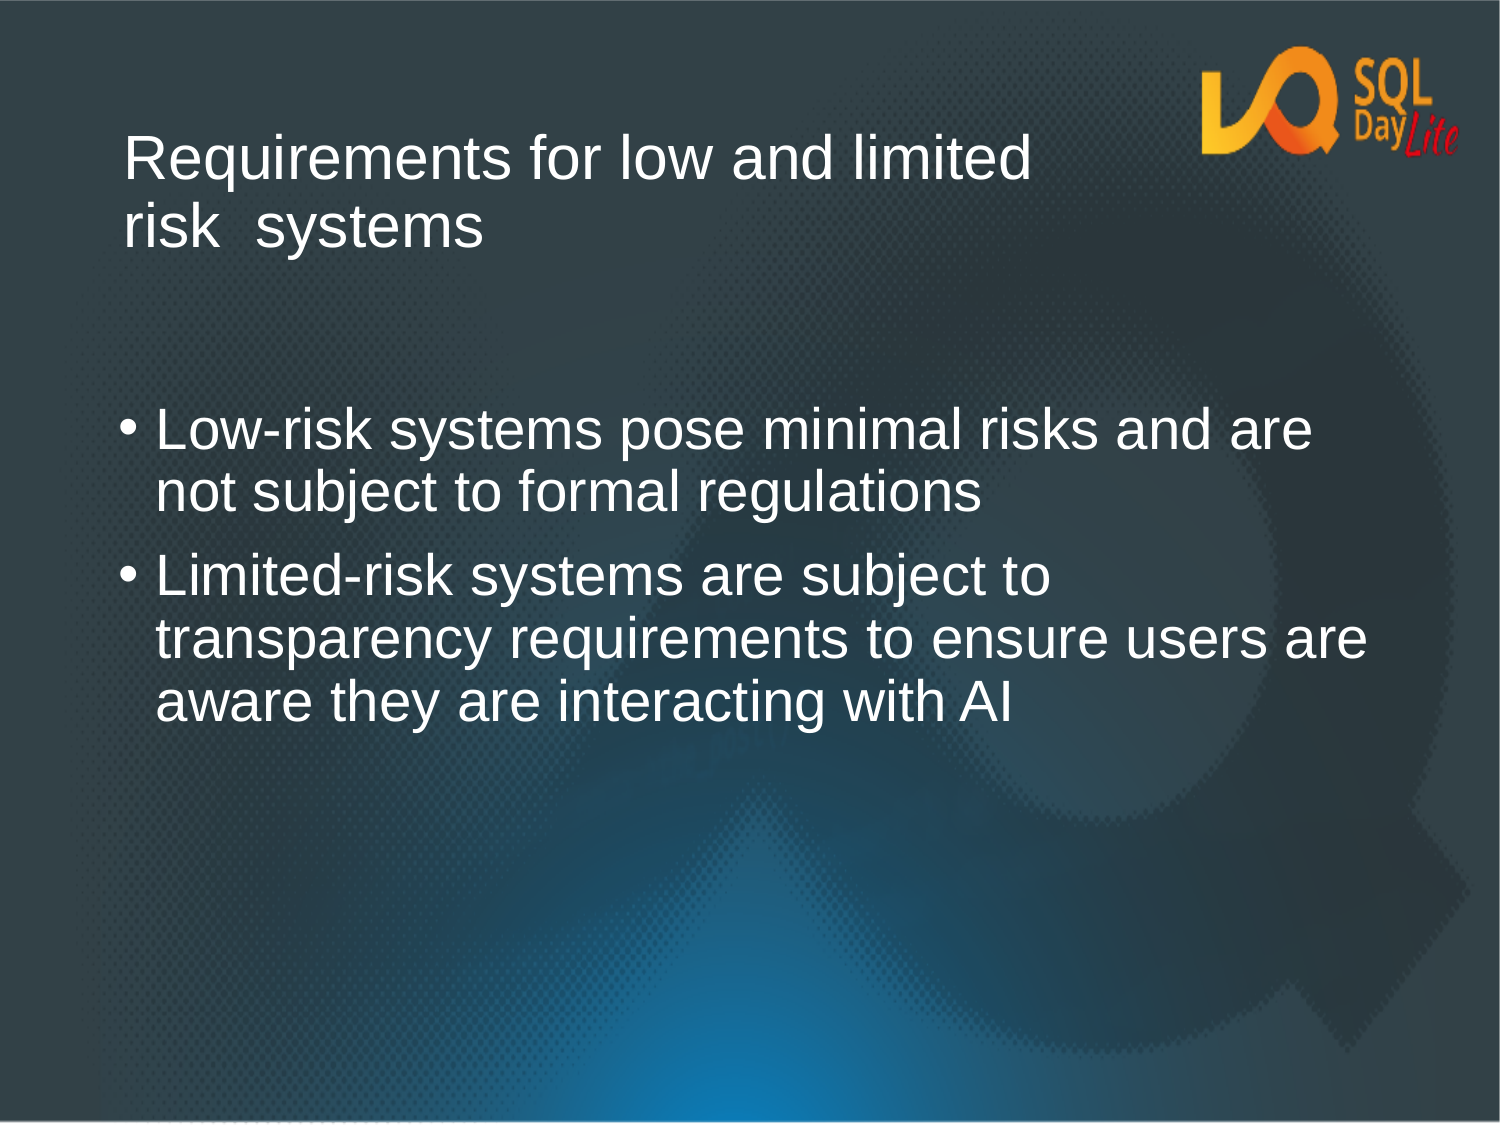

# Requirements for low and limited risk  systems
Low-risk systems pose minimal risks and are not subject to formal regulations
Limited-risk systems are subject to transparency requirements to ensure users are aware they are interacting with AI